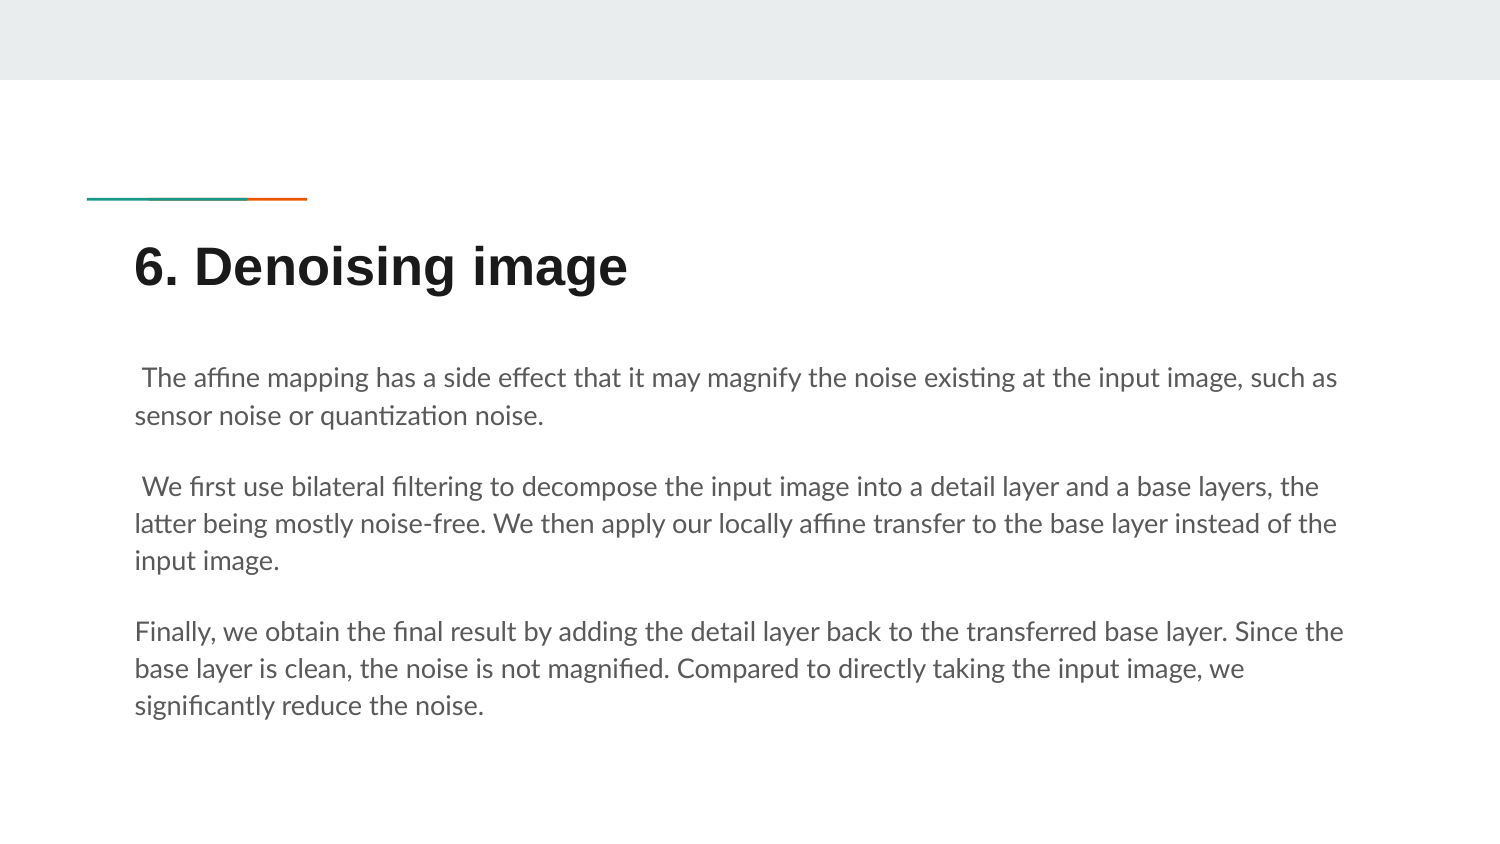

# 6. Denoising image

 The affine mapping has a side effect that it may magnify the noise existing at the input image, such as sensor noise or quantization noise.
 We first use bilateral filtering to decompose the input image into a detail layer and a base layers, the latter being mostly noise-free. We then apply our locally affine transfer to the base layer instead of the input image.
Finally, we obtain the final result by adding the detail layer back to the transferred base layer. Since the base layer is clean, the noise is not magnified. Compared to directly taking the input image, we significantly reduce the noise.